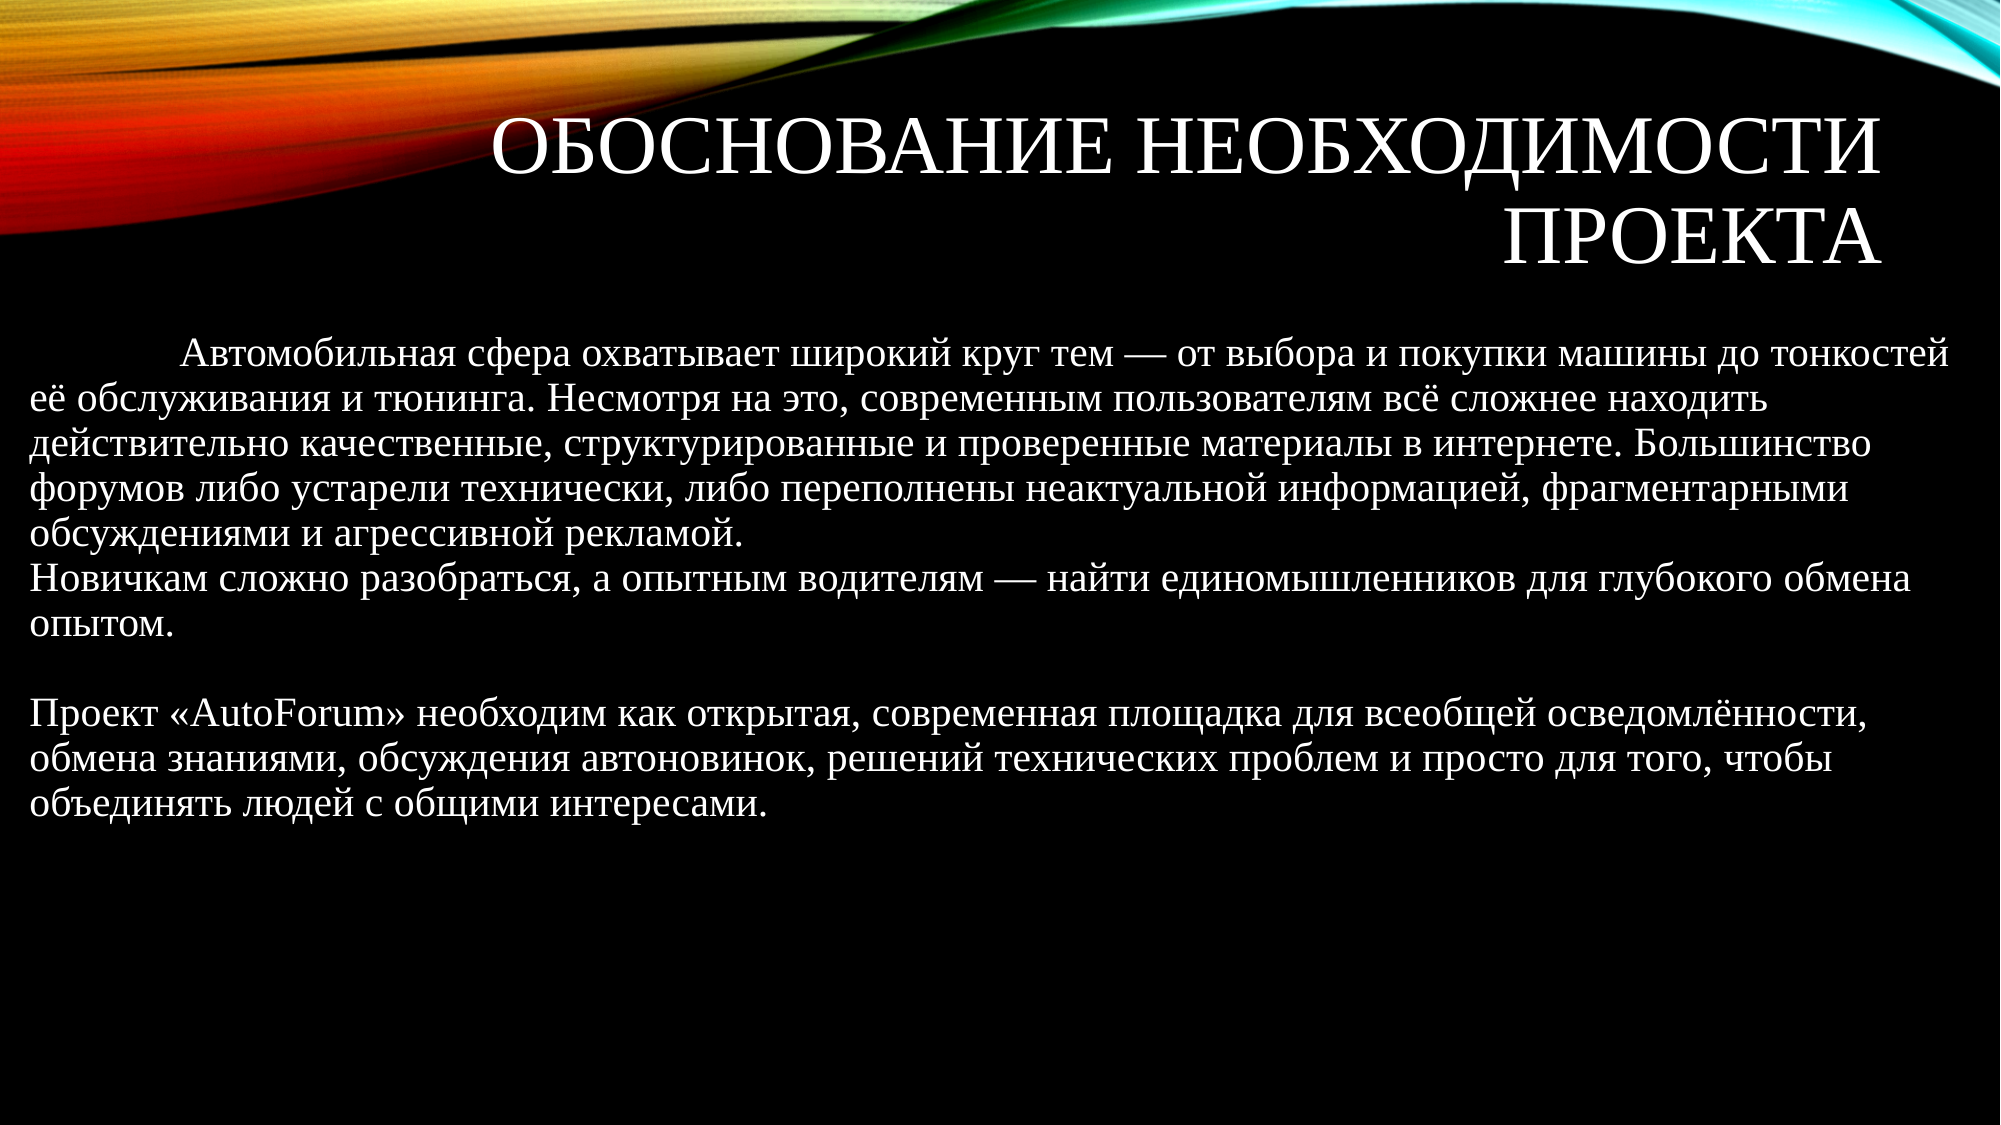

# обоснование необходимости проекта
	Автомобильная сфера охватывает широкий круг тем — от выбора и покупки машины до тонкостей её обслуживания и тюнинга. Несмотря на это, современным пользователям всё сложнее находить действительно качественные, структурированные и проверенные материалы в интернете. Большинство форумов либо устарели технически, либо переполнены неактуальной информацией, фрагментарными обсуждениями и агрессивной рекламой.
Новичкам сложно разобраться, а опытным водителям — найти единомышленников для глубокого обмена опытом.
Проект «AutoForum» необходим как открытая, современная площадка для всеобщей осведомлённости, обмена знаниями, обсуждения автоновинок, решений технических проблем и просто для того, чтобы объединять людей с общими интересами.